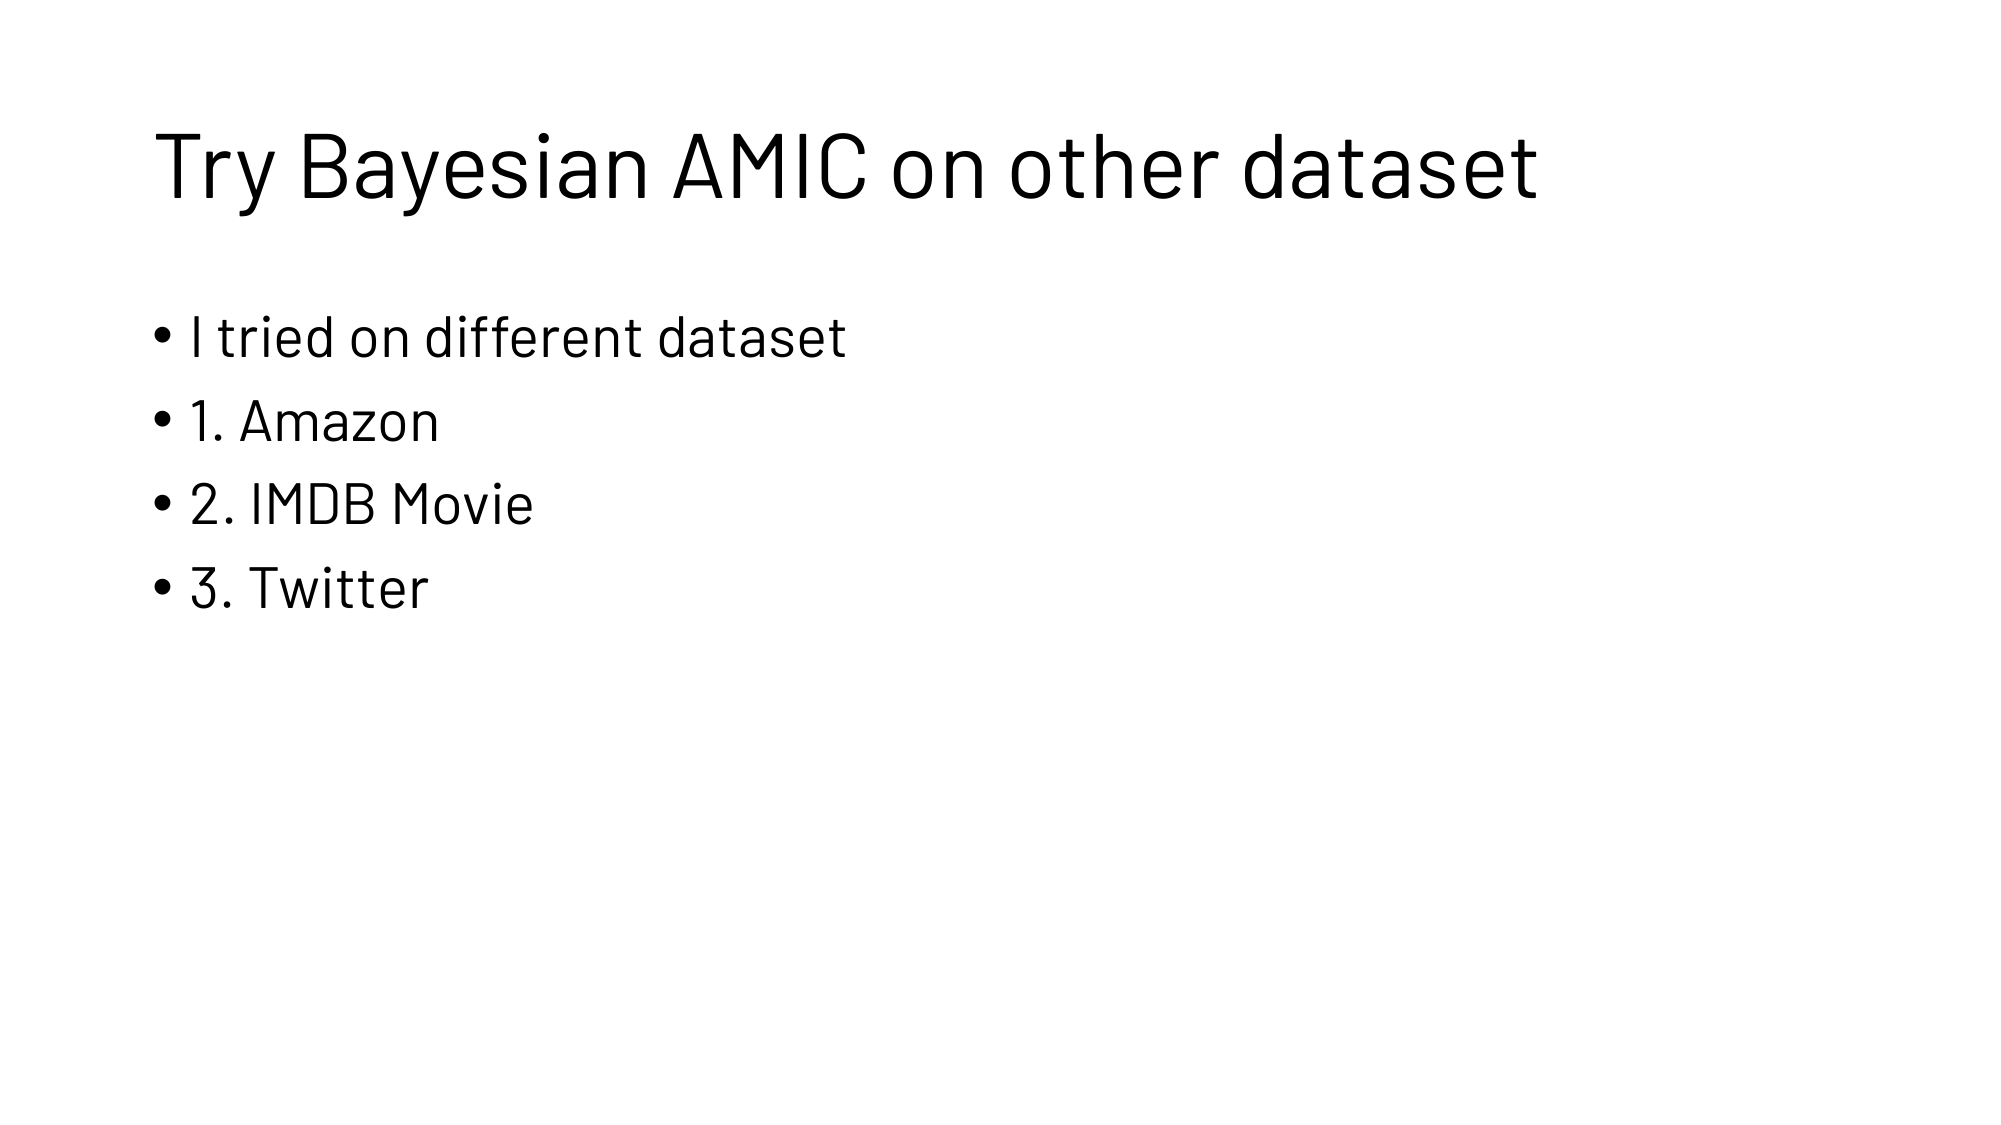

# Try Bayesian AMIC on other dataset
I tried on different dataset
1. Amazon
2. IMDB Movie
3. Twitter